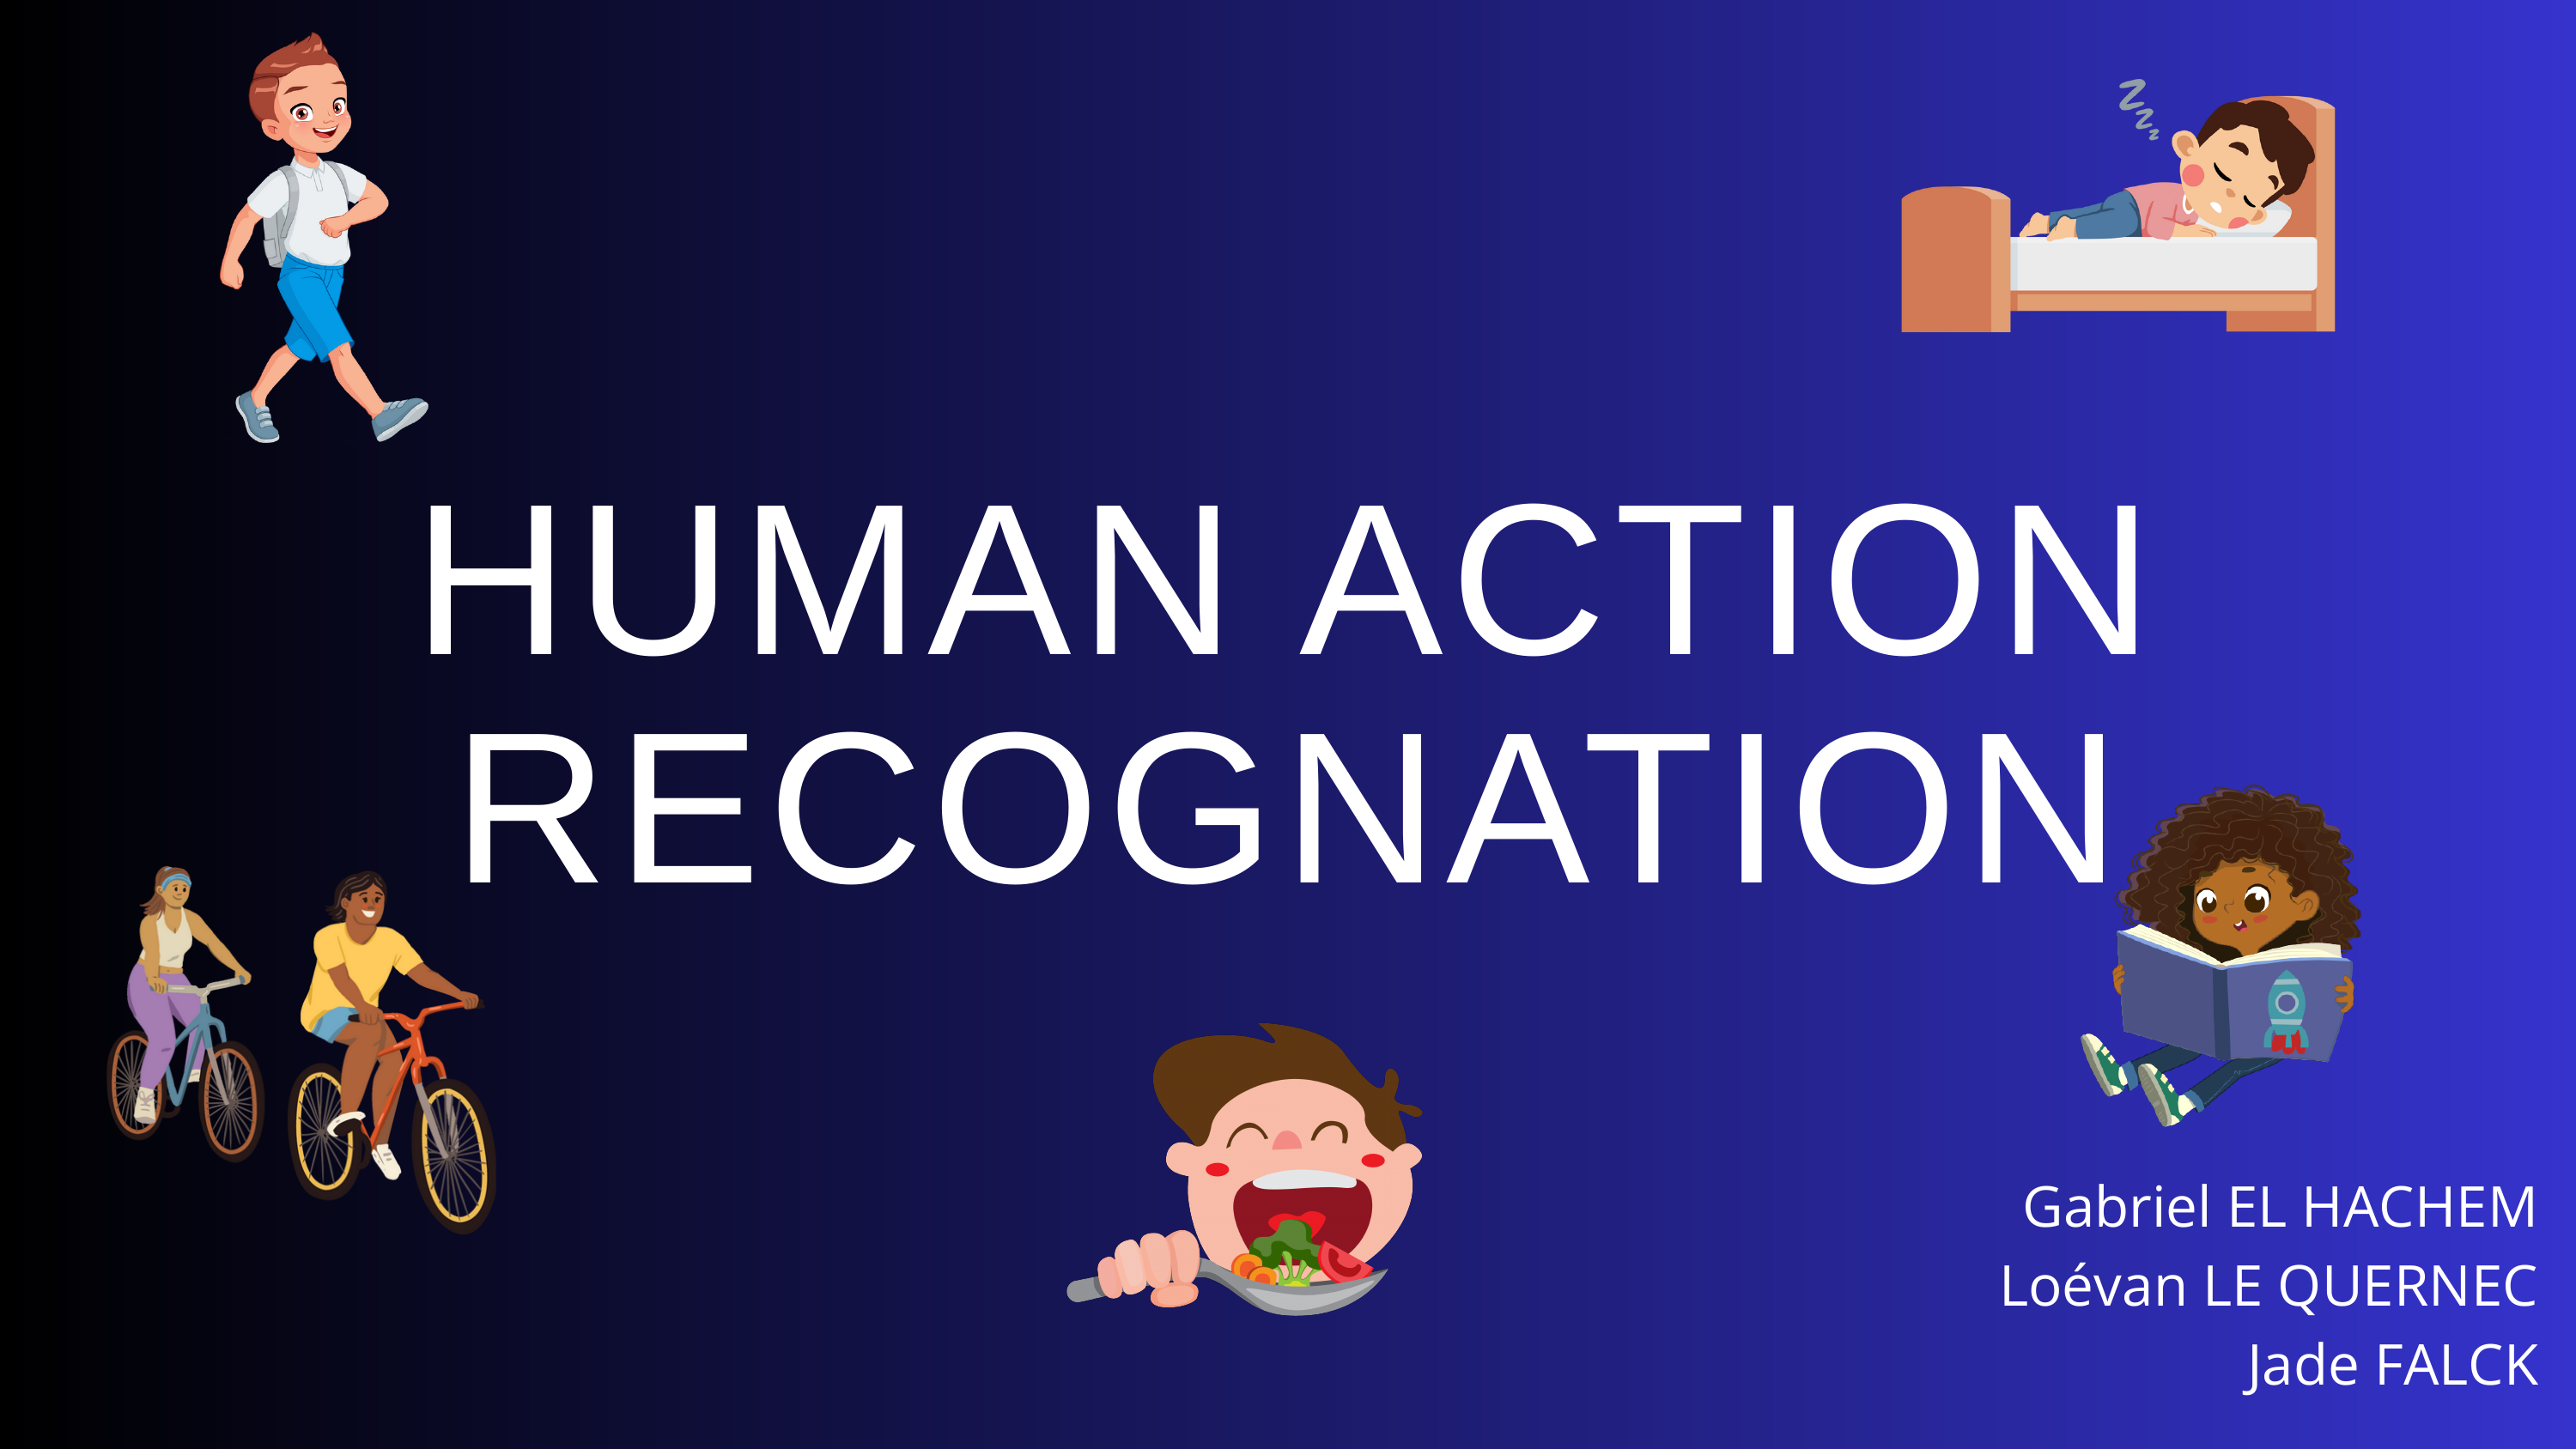

HUMAN ACTION RECOGNATION

Gabriel EL HACHEM
Loévan LE QUERNEC
Jade FALCK